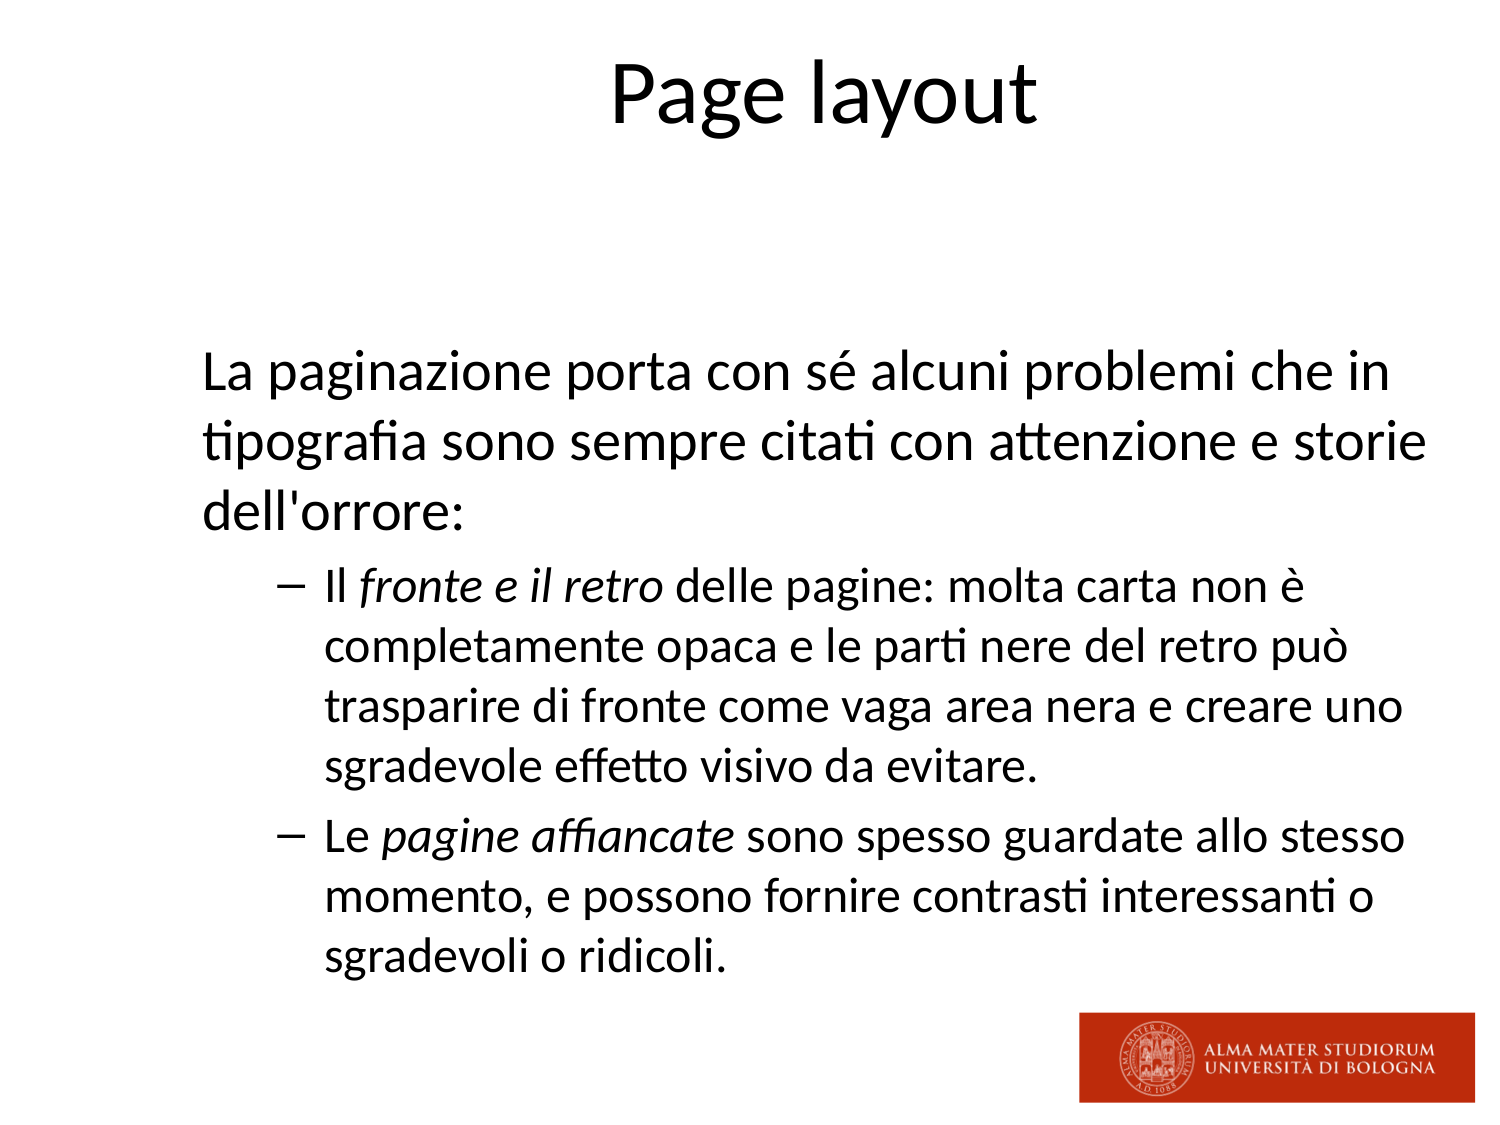

# Page layout
La paginazione porta con sé alcuni problemi che in tipografia sono sempre citati con attenzione e storie dell'orrore:
Il fronte e il retro delle pagine: molta carta non è completamente opaca e le parti nere del retro può trasparire di fronte come vaga area nera e creare uno sgradevole effetto visivo da evitare.
Le pagine affiancate sono spesso guardate allo stesso momento, e possono fornire contrasti interessanti o sgradevoli o ridicoli.